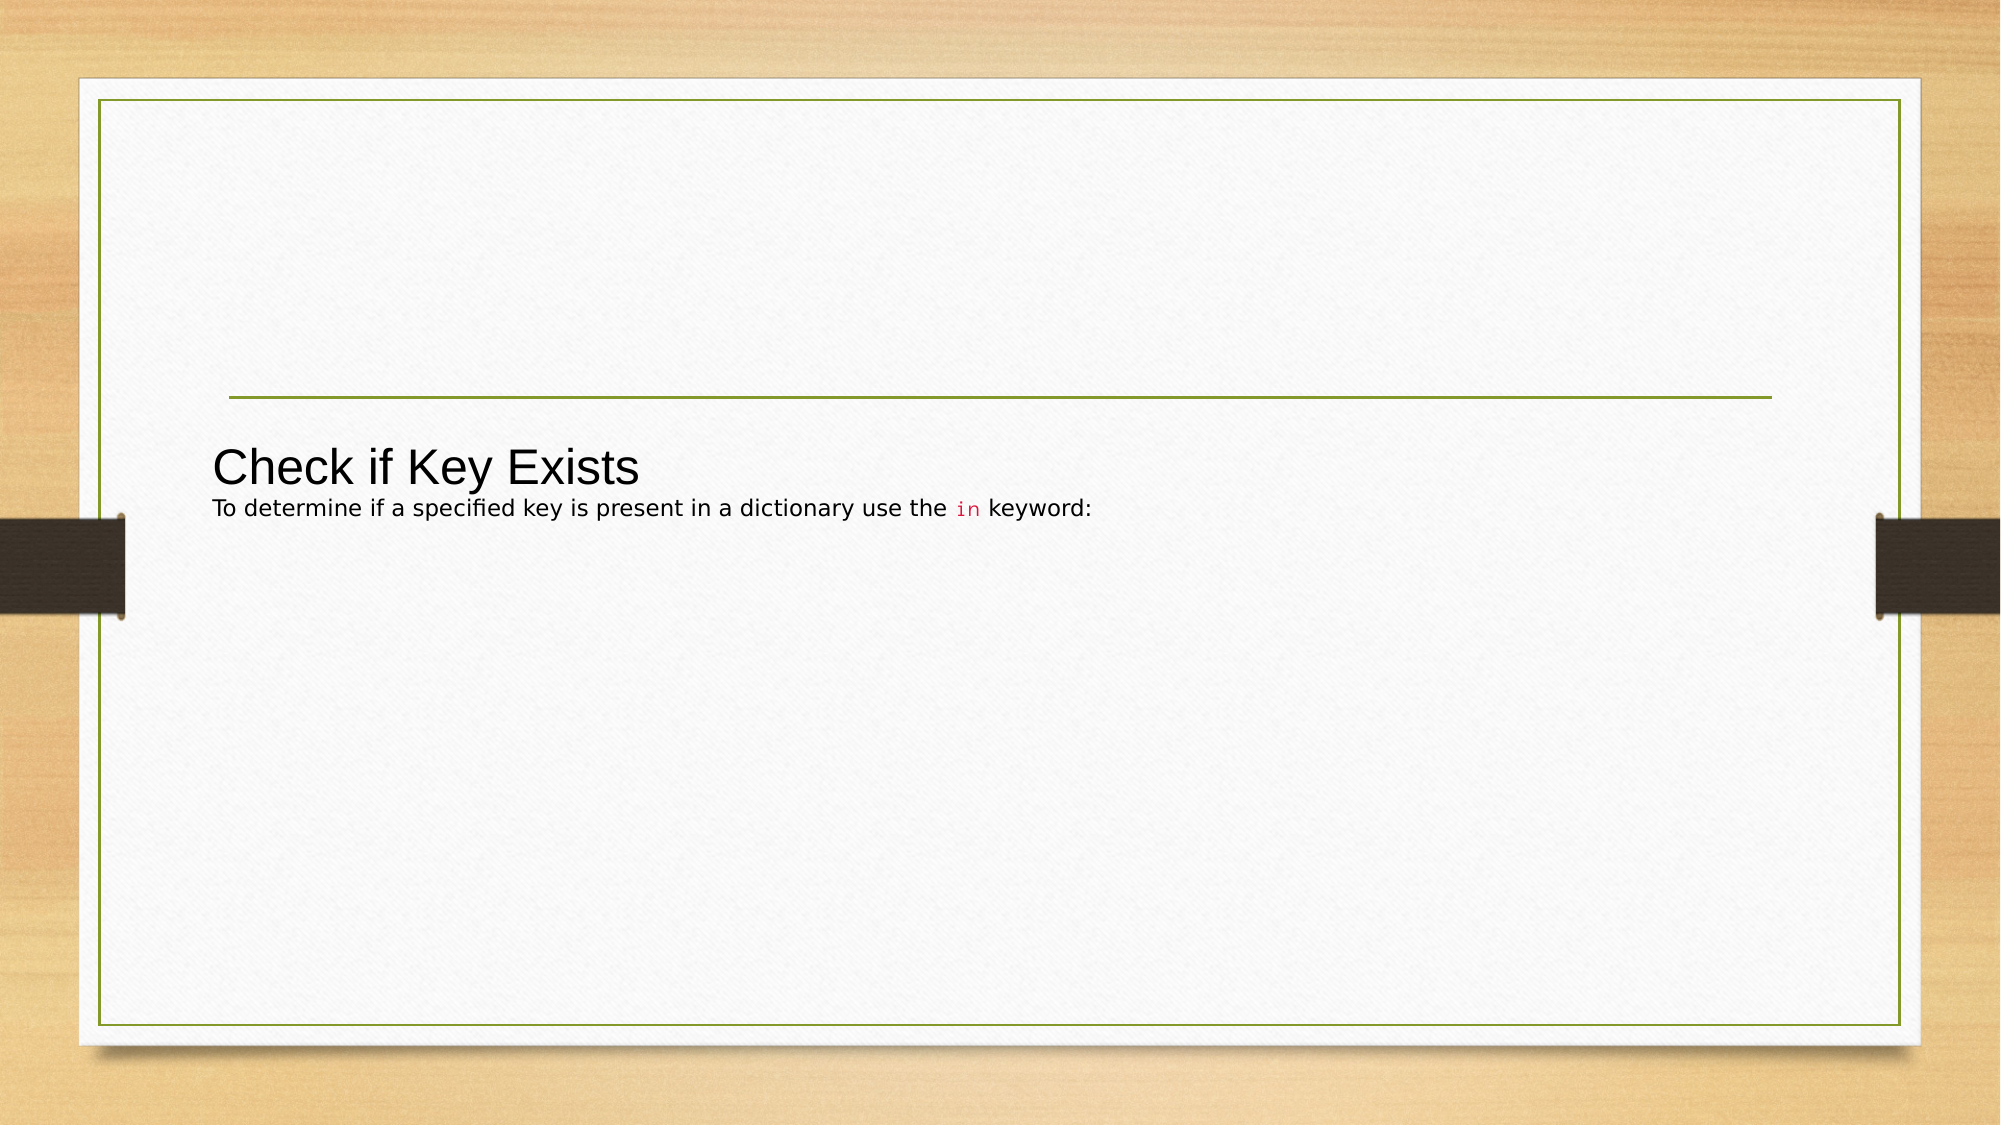

#
Check if Key Exists
To determine if a specified key is present in a dictionary use the in keyword: